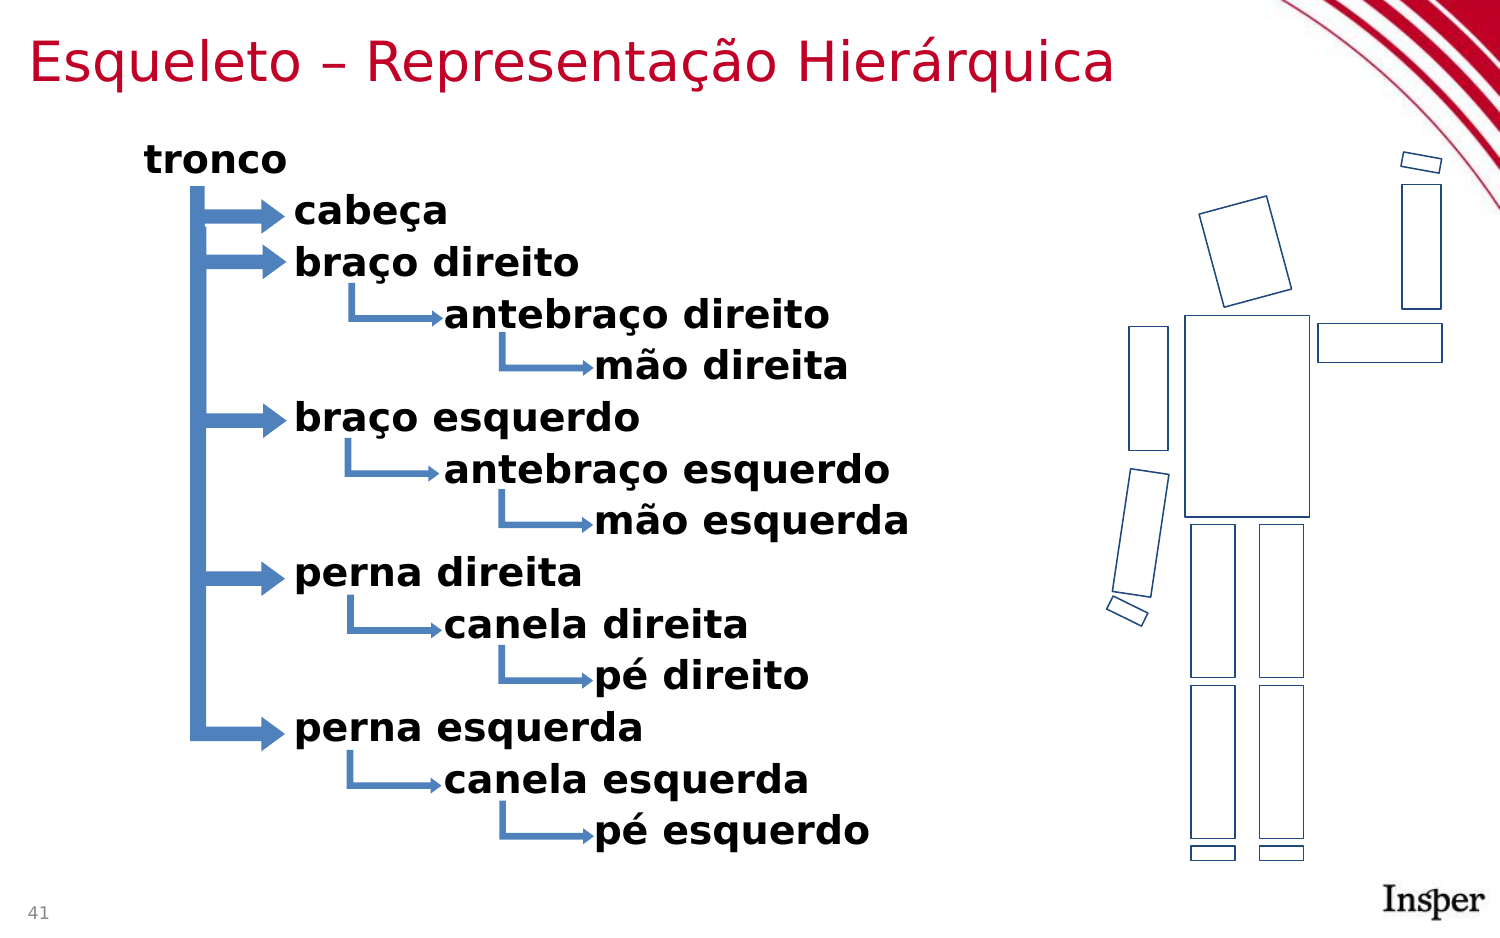

# Esqueleto – Representação Hierárquica
tronco
	cabeça
	braço direito
		antebraço direito
			mão direita
	braço esquerdo
		antebraço esquerdo
			mão esquerda
	perna direita
		canela direita
			pé direito
	perna esquerda
		canela esquerda
			pé esquerdo

41